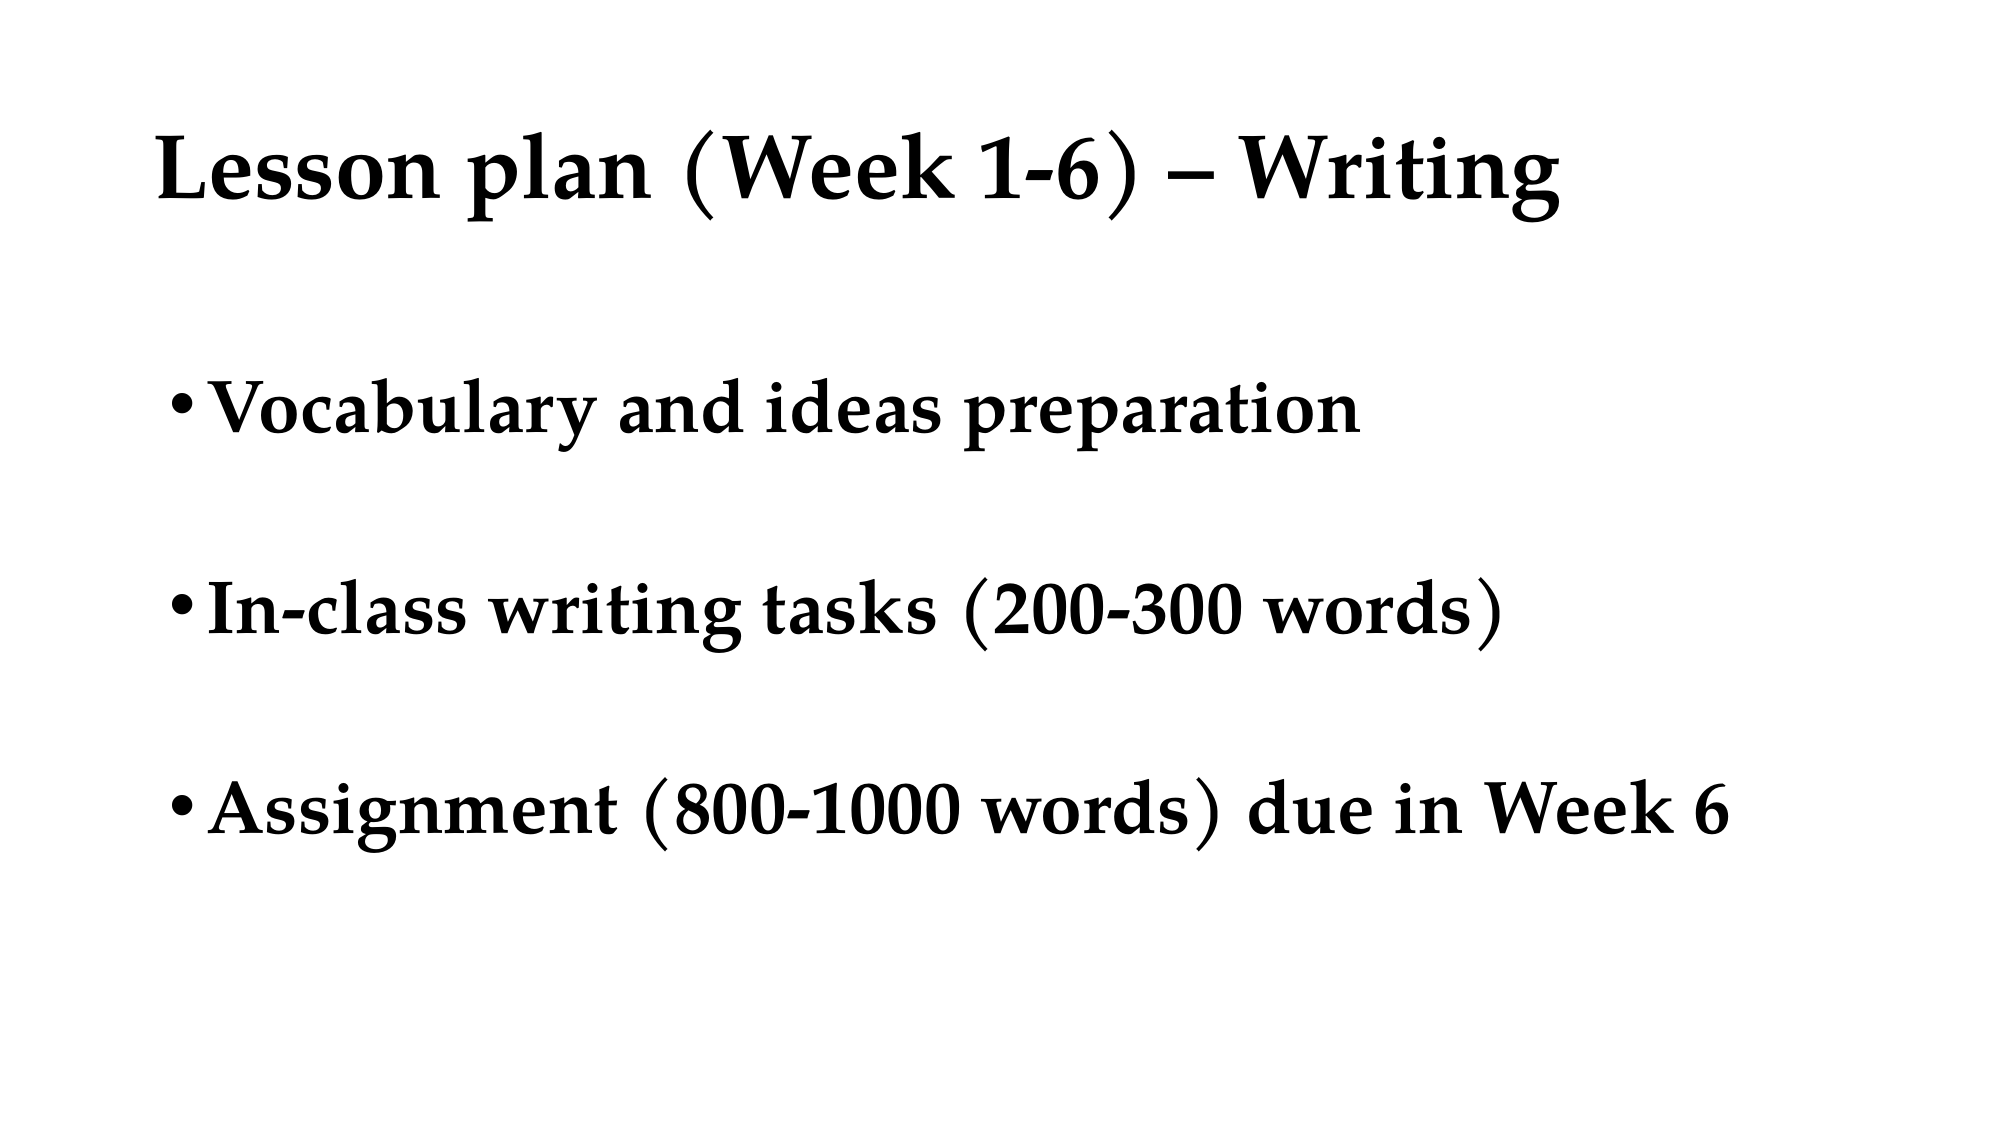

# Lesson plan (Week 1-6) – Writing
Vocabulary and ideas preparation
In-class writing tasks (200-300 words)
Assignment (800-1000 words) due in Week 6